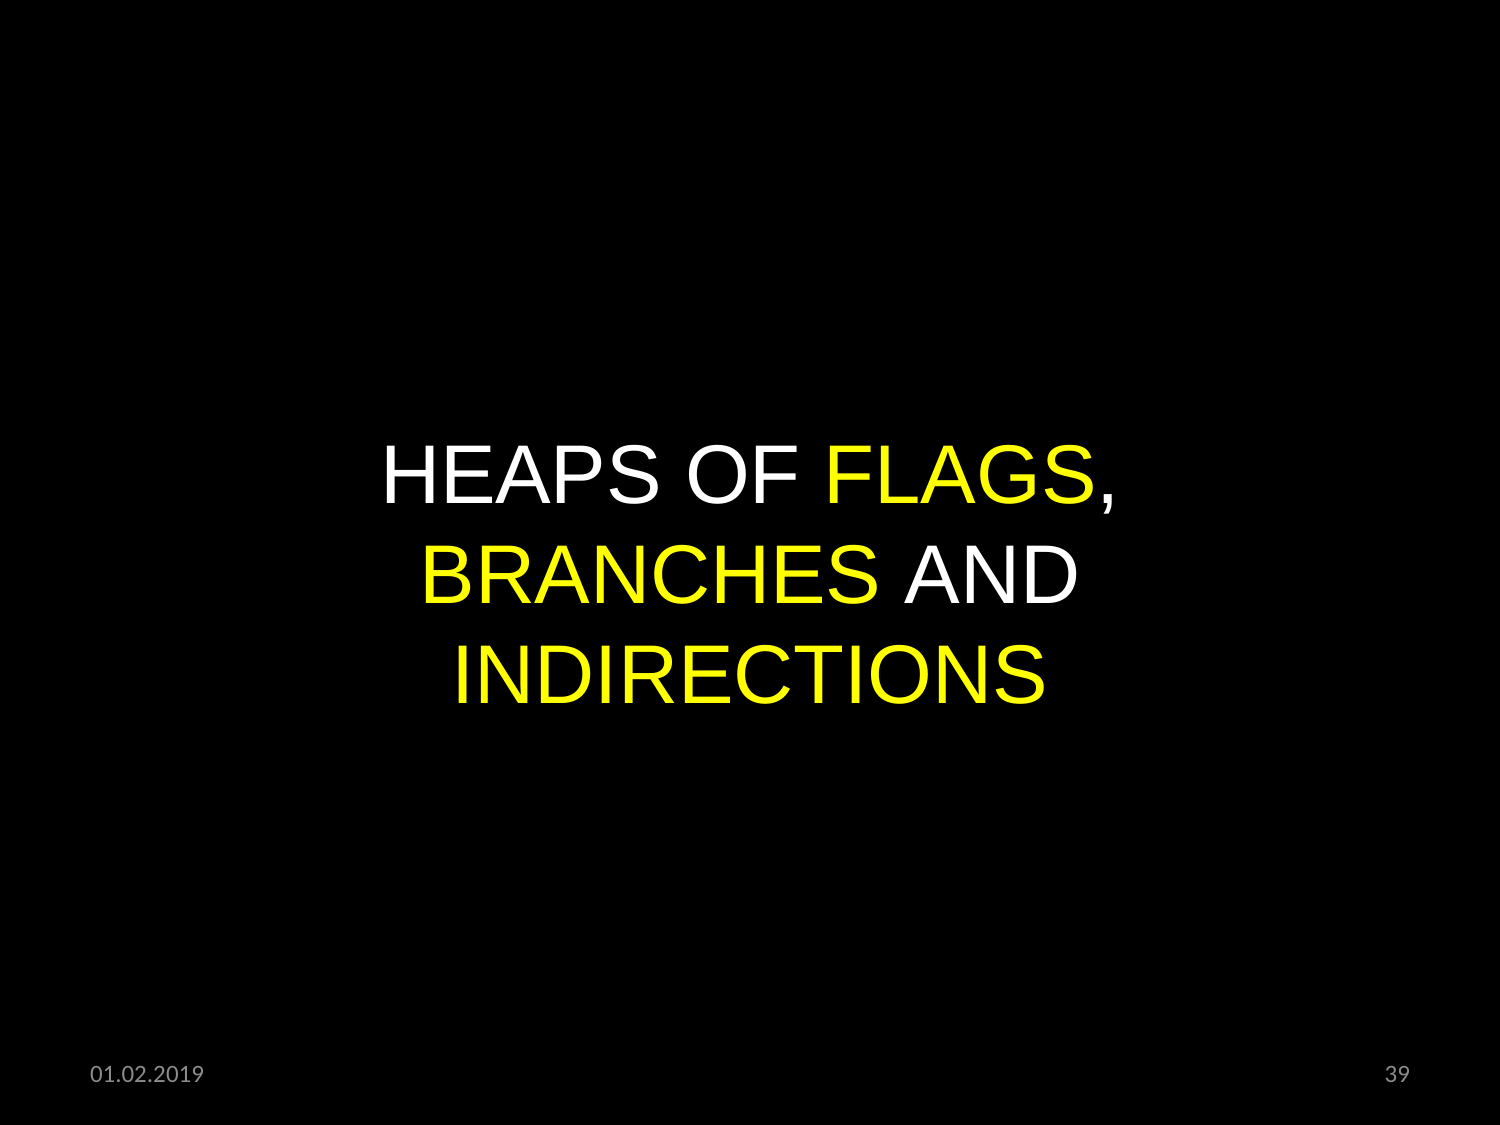

HEAPS OF FLAGS, BRANCHES AND INDIRECTIONS
01.02.2019
39